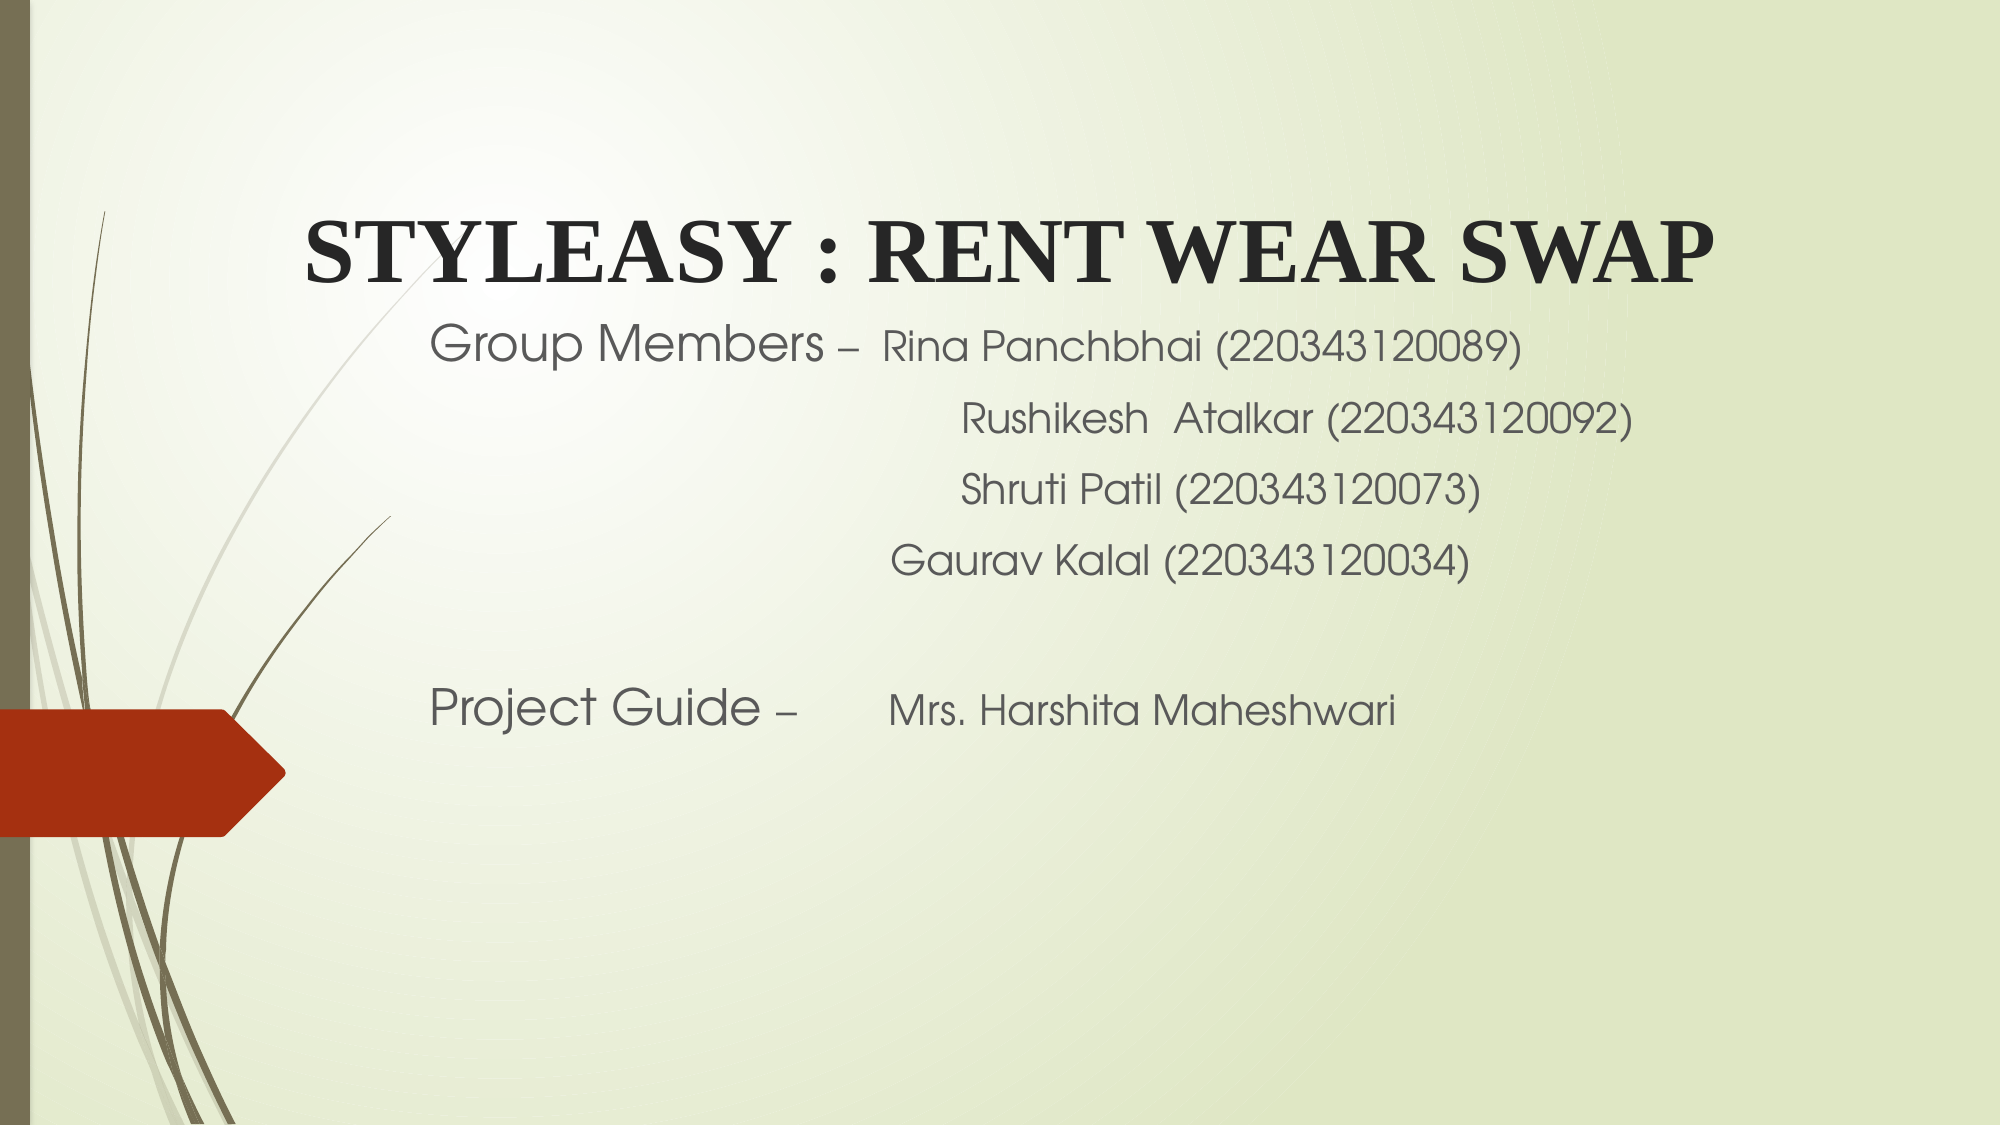

# STYLEASY : RENT WEAR SWAP
              Group Members –  Rina Panchbhai (220343120089)
                                        	        Rushikesh  Atalkar (220343120092)
                                           	        Shruti Patil (220343120073)
                                                      Gaurav Kalal (220343120034)

              Project Guide –        Mrs. Harshita Maheshwari